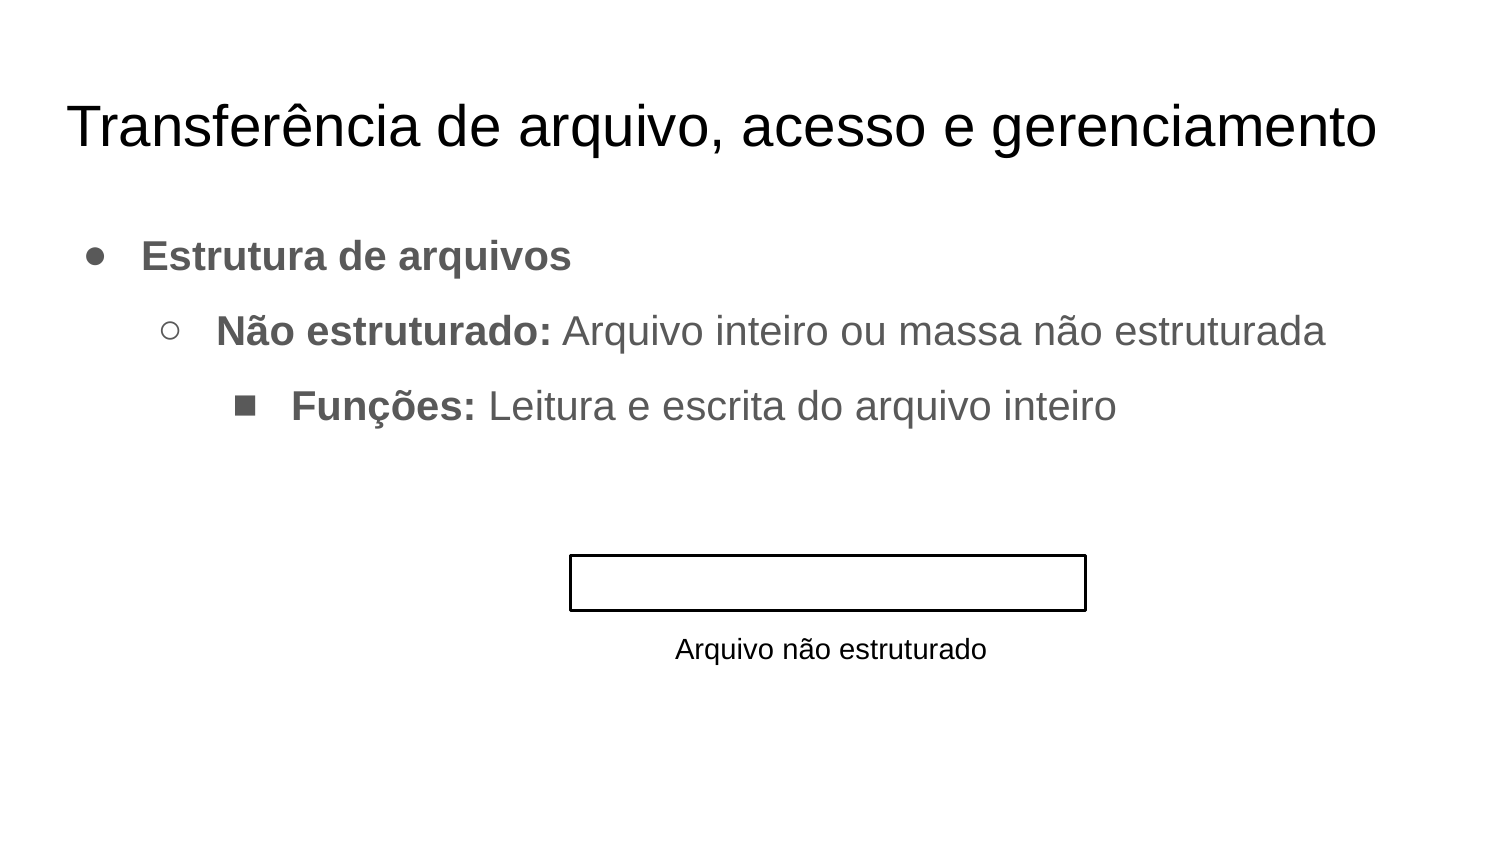

# Transferência de arquivo, acesso e gerenciamento
Estrutura de arquivos
Não estruturado: Arquivo inteiro ou massa não estruturada
Funções: Leitura e escrita do arquivo inteiro

Arquivo não estruturado